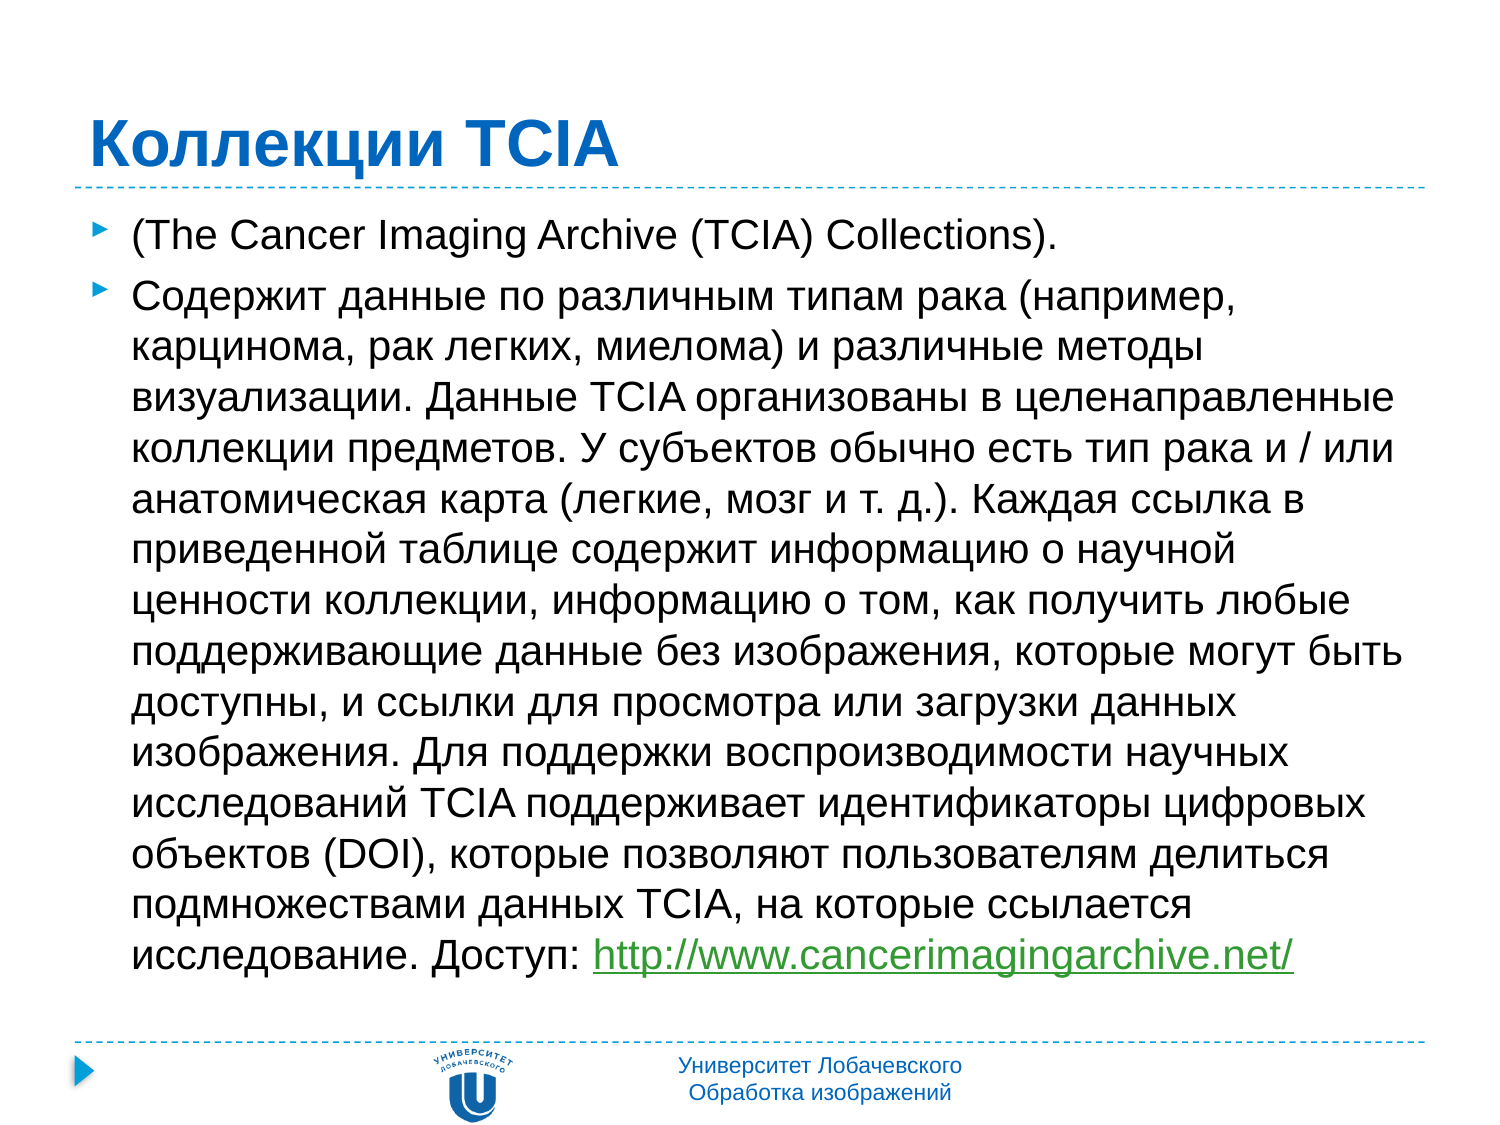

# Коллекции TCIA
(The Cancer Imaging Archive (TCIA) Collections).
Содержит данные по различным типам рака (например, карцинома, рак легких, миелома) и различные методы визуализации. Данные TCIA организованы в целенаправленные коллекции предметов. У субъектов обычно есть тип рака и / или анатомическая карта (легкие, мозг и т. д.). Каждая ссылка в приведенной таблице содержит информацию о научной ценности коллекции, информацию о том, как получить любые поддерживающие данные без изображения, которые могут быть доступны, и ссылки для просмотра или загрузки данных изображения. Для поддержки воспроизводимости научных исследований TCIA поддерживает идентификаторы цифровых объектов (DOI), которые позволяют пользователям делиться подмножествами данных TCIA, на которые ссылается исследование. Доступ: http://www.cancerimagingarchive.net/
25
Университет Лобачевского
Обработка изображений